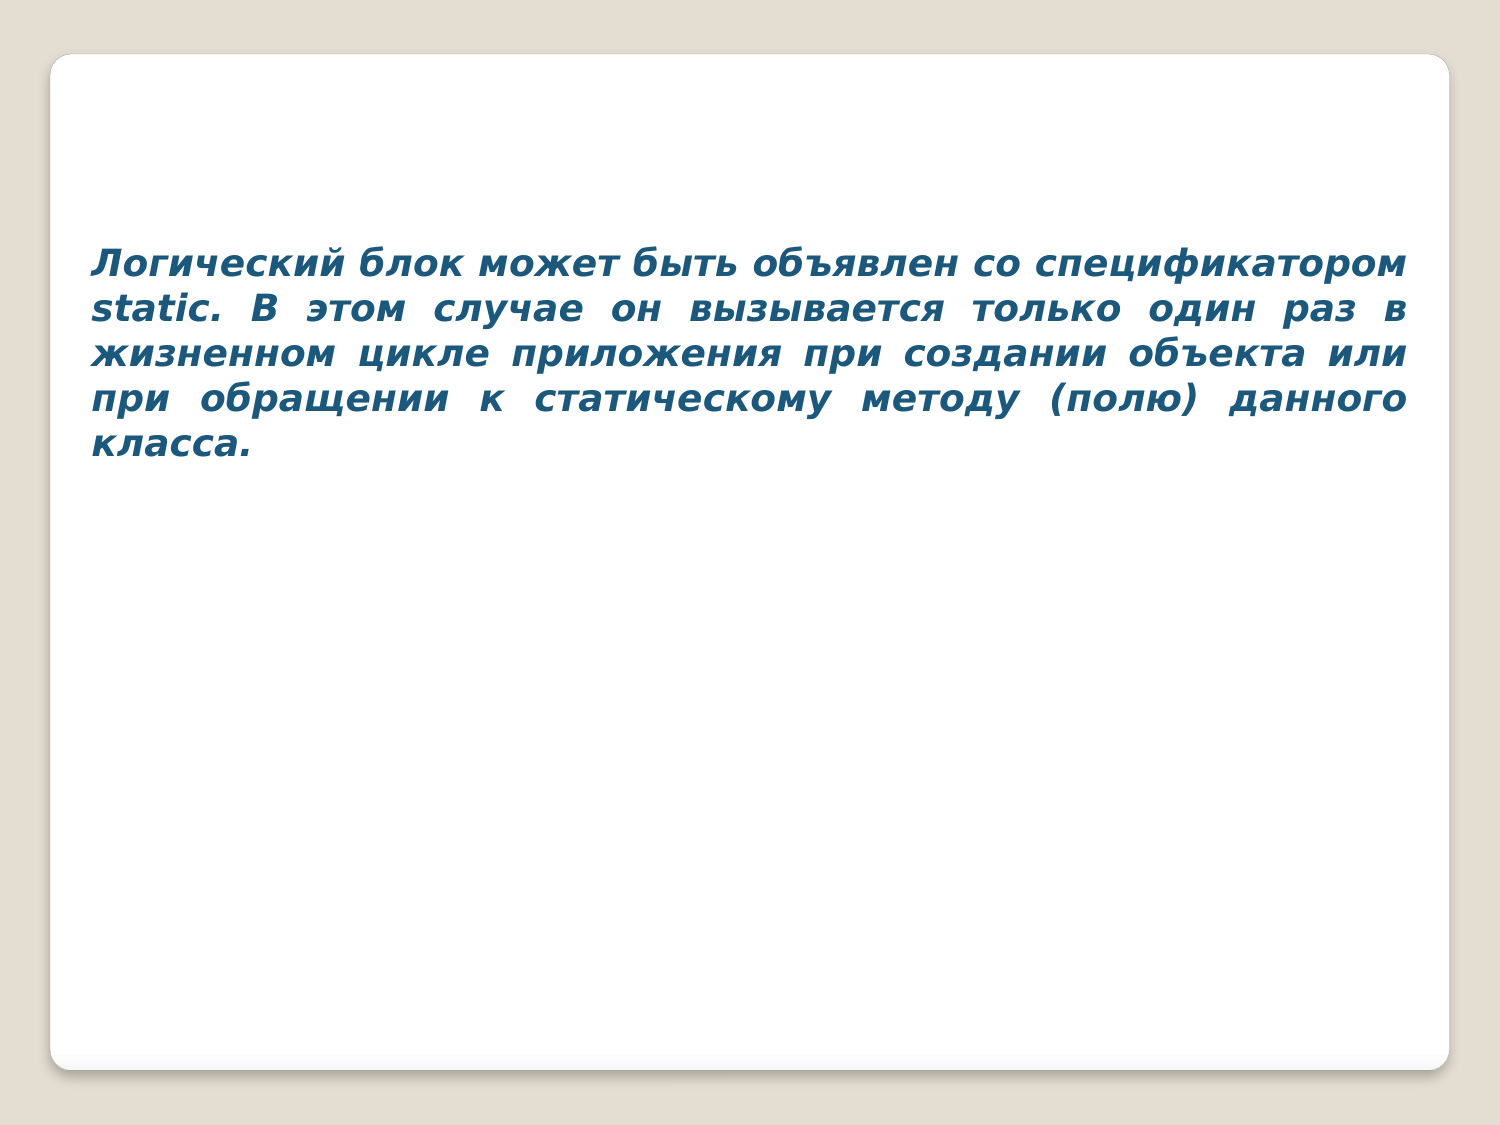

Логический блок может быть объявлен со спецификатором static. В этом случае он вызывается только один раз в жизненном цикле приложения при создании объекта или при обращении к статическому методу (полю) данного класса.